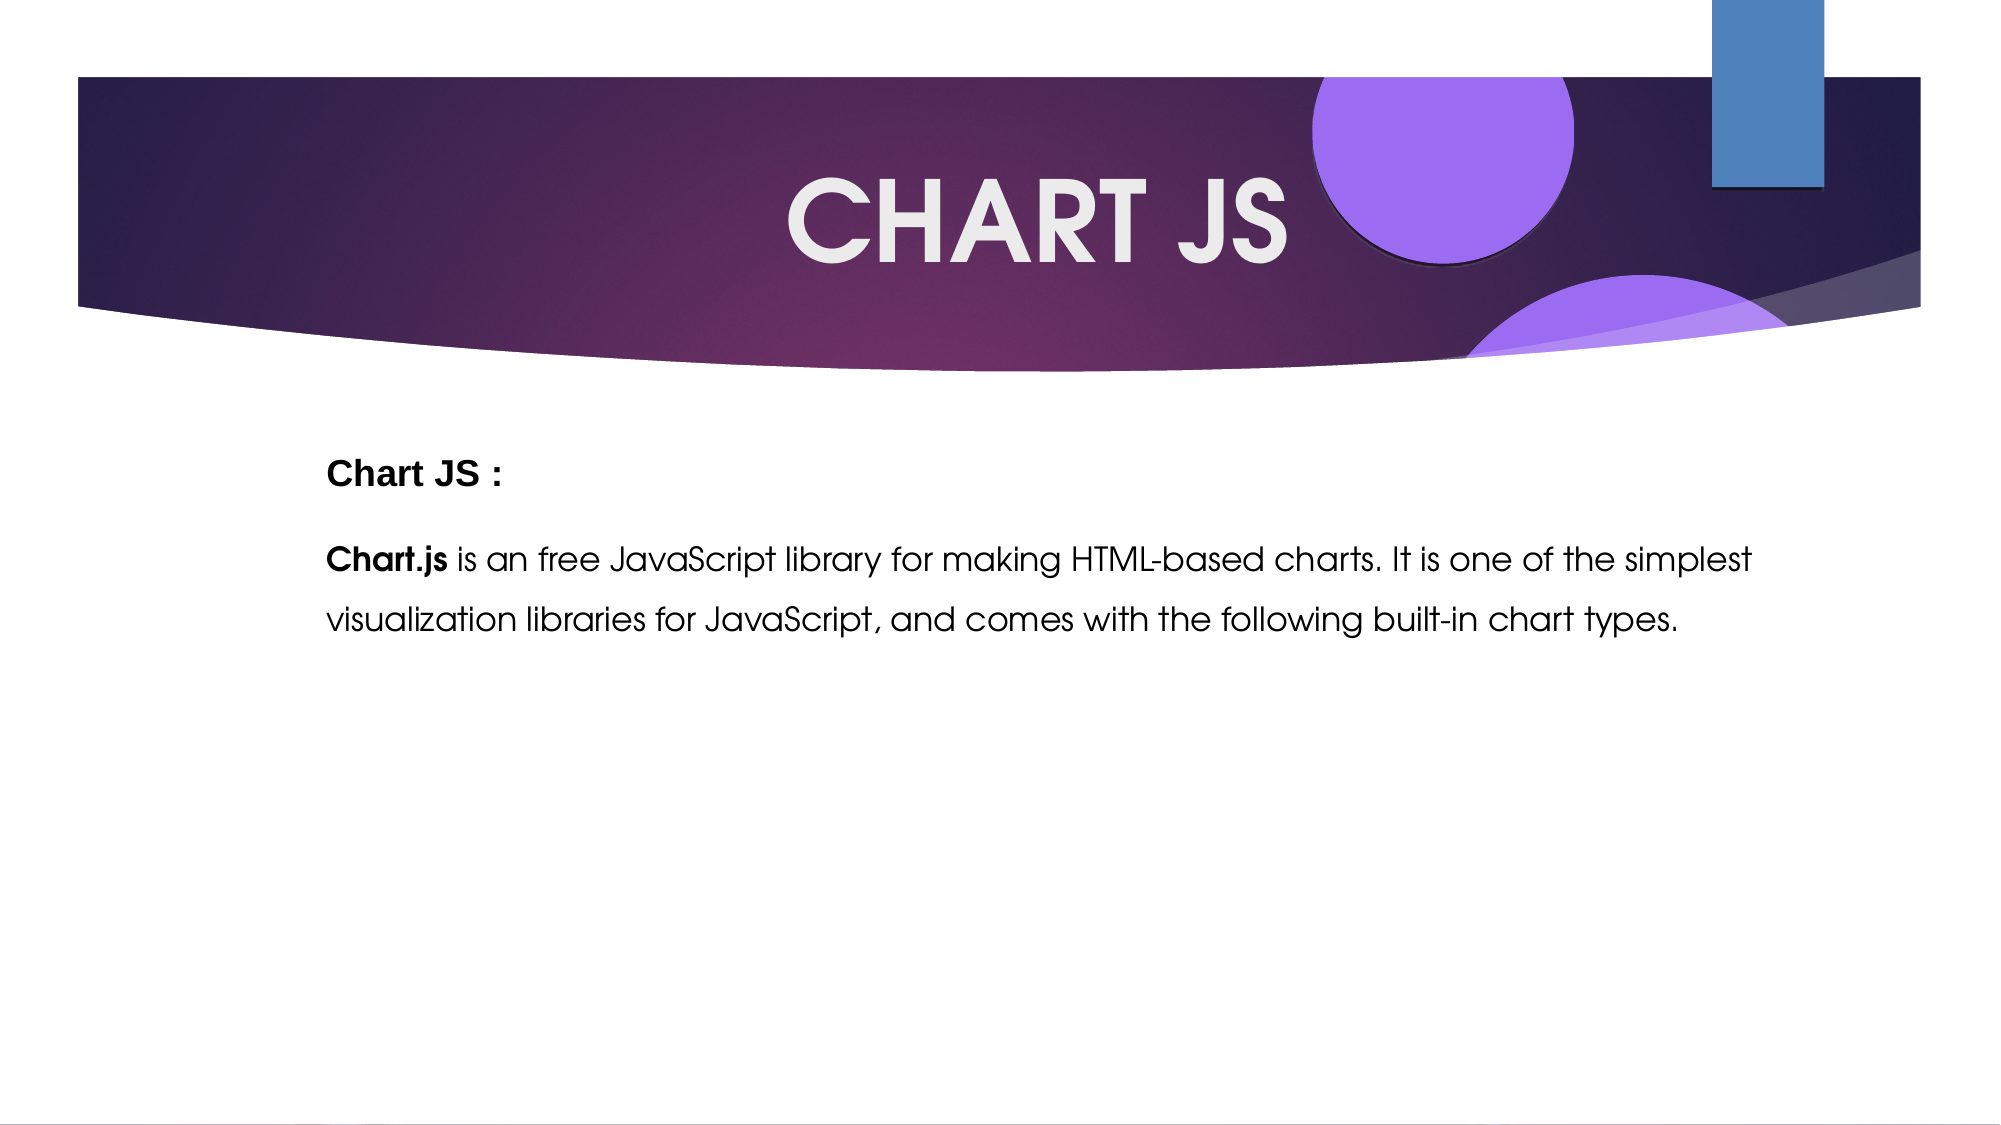

CHART JS

Chart JS :
Chart.js is an free JavaScript library for making HTML-based charts. It is one of the simplest visualization libraries for JavaScript, and comes with the following built-in chart types.